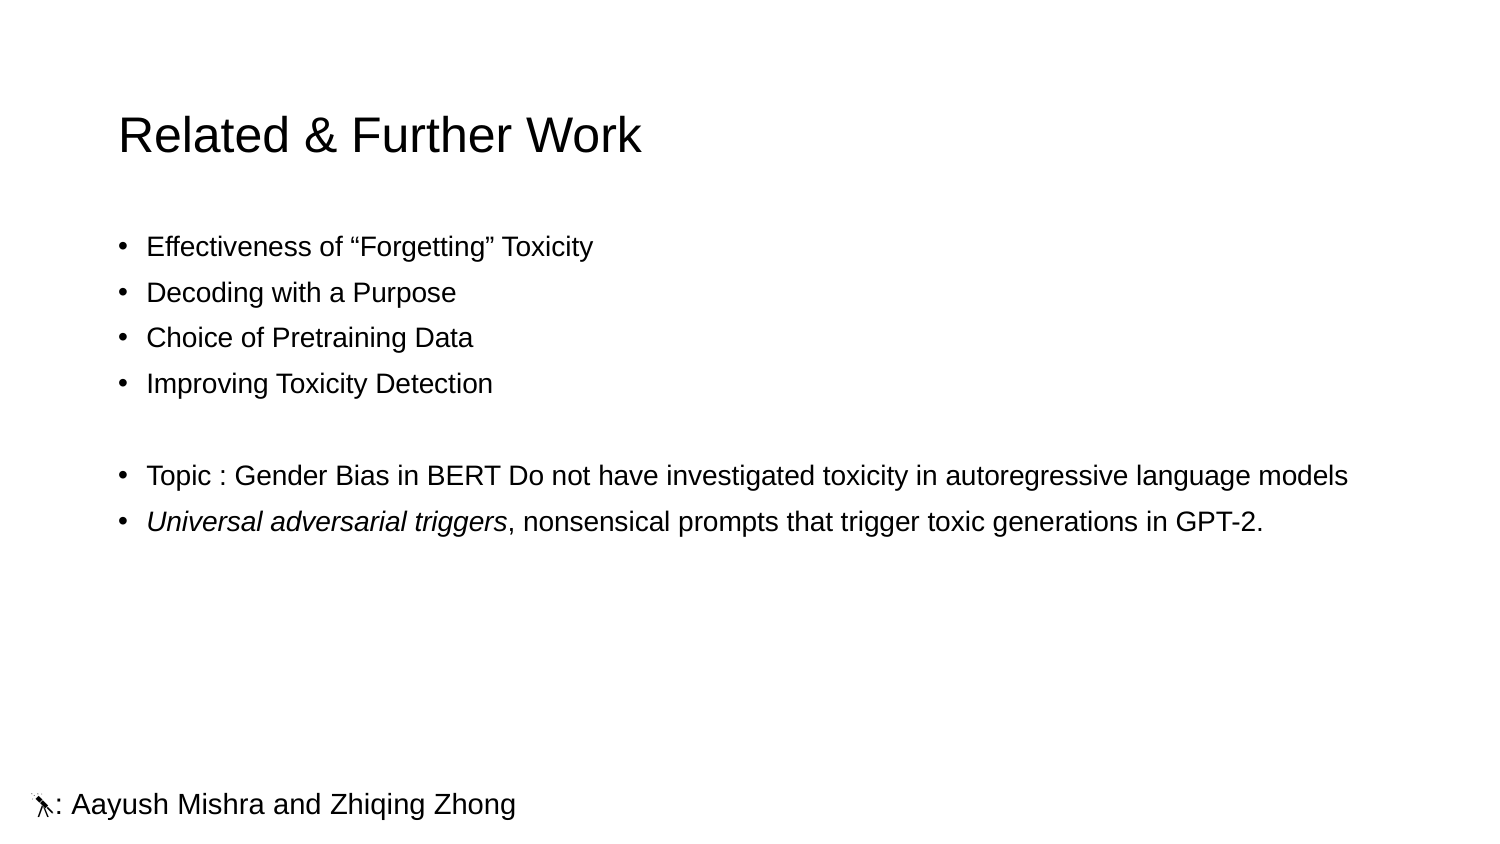

# Related & Further Work
Effectiveness of “Forgetting” Toxicity
Decoding with a Purpose
Choice of Pretraining Data
Improving Toxicity Detection

Topic : Gender Bias in BERT Do not have investigated toxicity in autoregressive language models
Universal adversarial triggers, nonsensical prompts that trigger toxic generations in GPT-2.

🔭: Aayush Mishra and Zhiqing Zhong